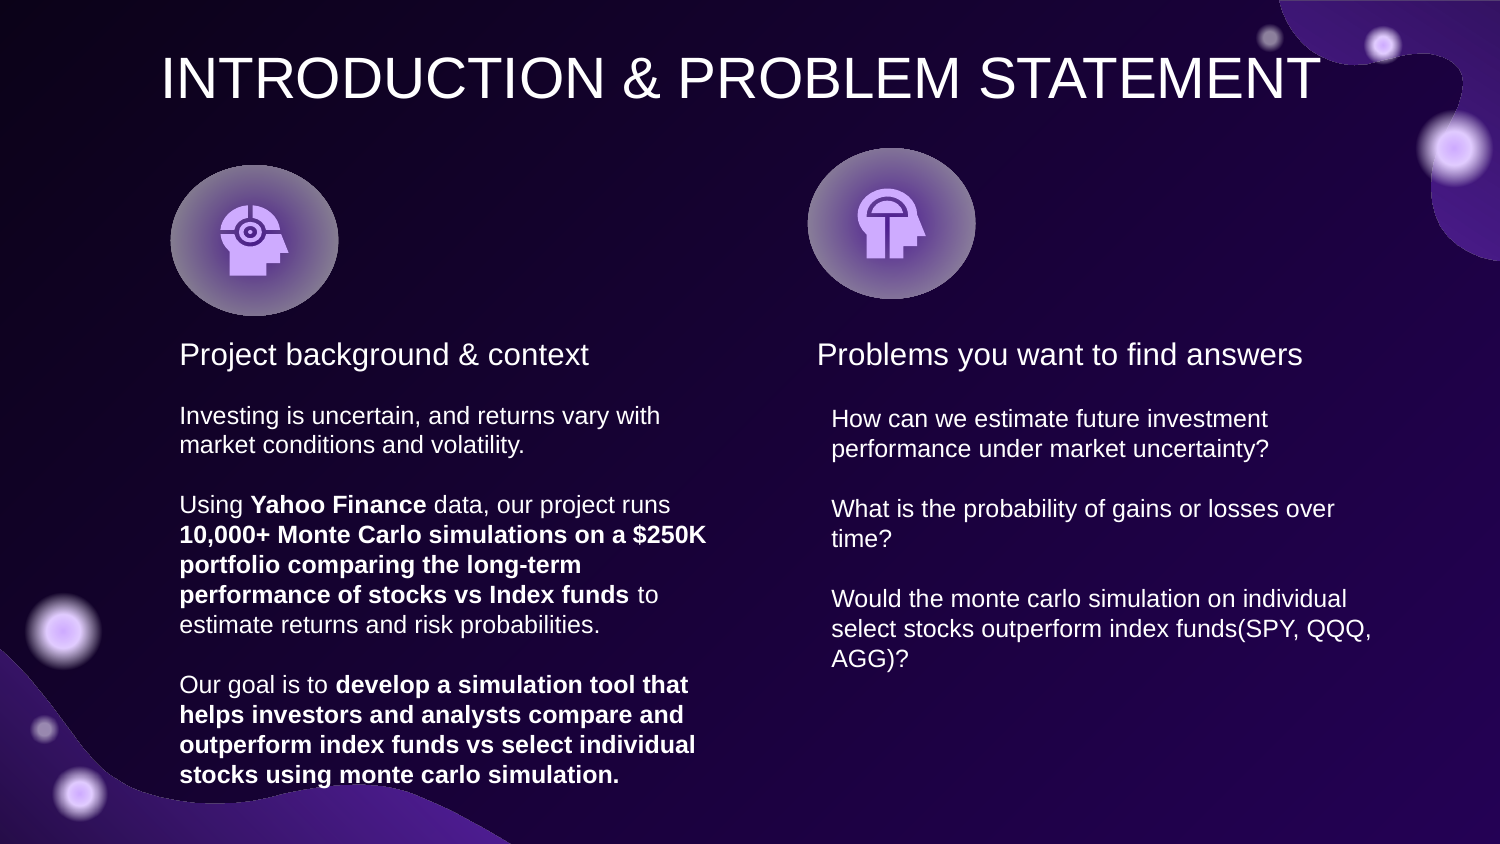

# INTRODUCTION & PROBLEM STATEMENT

Project background & context
Problems you want to find answers

Investing is uncertain, and returns vary with market conditions and volatility.

Using Yahoo Finance data, our project runs 10,000+ Monte Carlo simulations on a $250K portfolio comparing the long-term performance of stocks vs Index funds to estimate returns and risk probabilities.
Our goal is to develop a simulation tool that helps investors and analysts compare and outperform index funds vs select individual stocks using monte carlo simulation.
How can we estimate future investment performance under market uncertainty?
What is the probability of gains or losses over time?
Would the monte carlo simulation on individual select stocks outperform index funds(SPY, QQQ, AGG)?